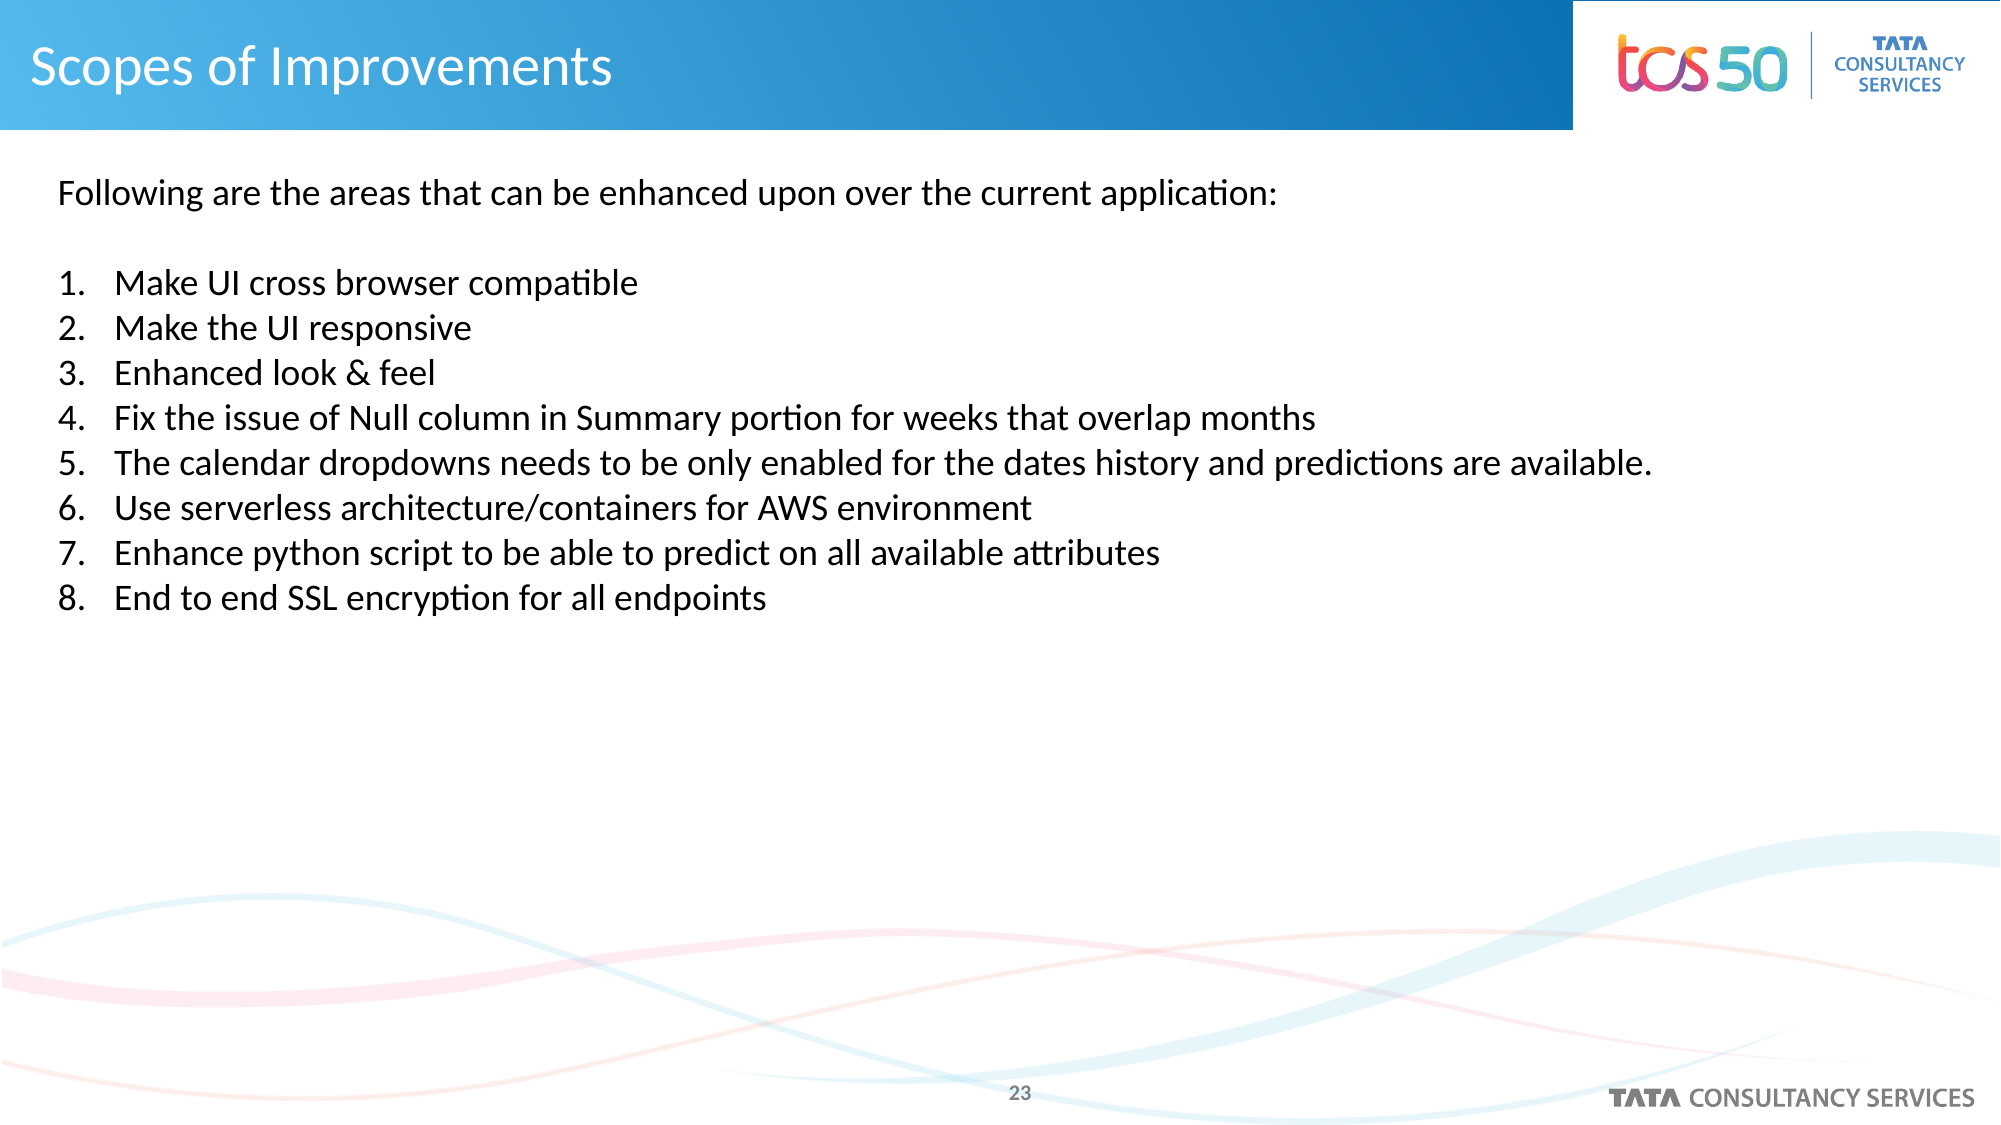

# Scopes of Improvements
Following are the areas that can be enhanced upon over the current application:

Make UI cross browser compatible
Make the UI responsive
Enhanced look & feel
Fix the issue of Null column in Summary portion for weeks that overlap months
The calendar dropdowns needs to be only enabled for the dates history and predictions are available.
Use serverless architecture/containers for AWS environment
Enhance python script to be able to predict on all available attributes
End to end SSL encryption for all endpoints